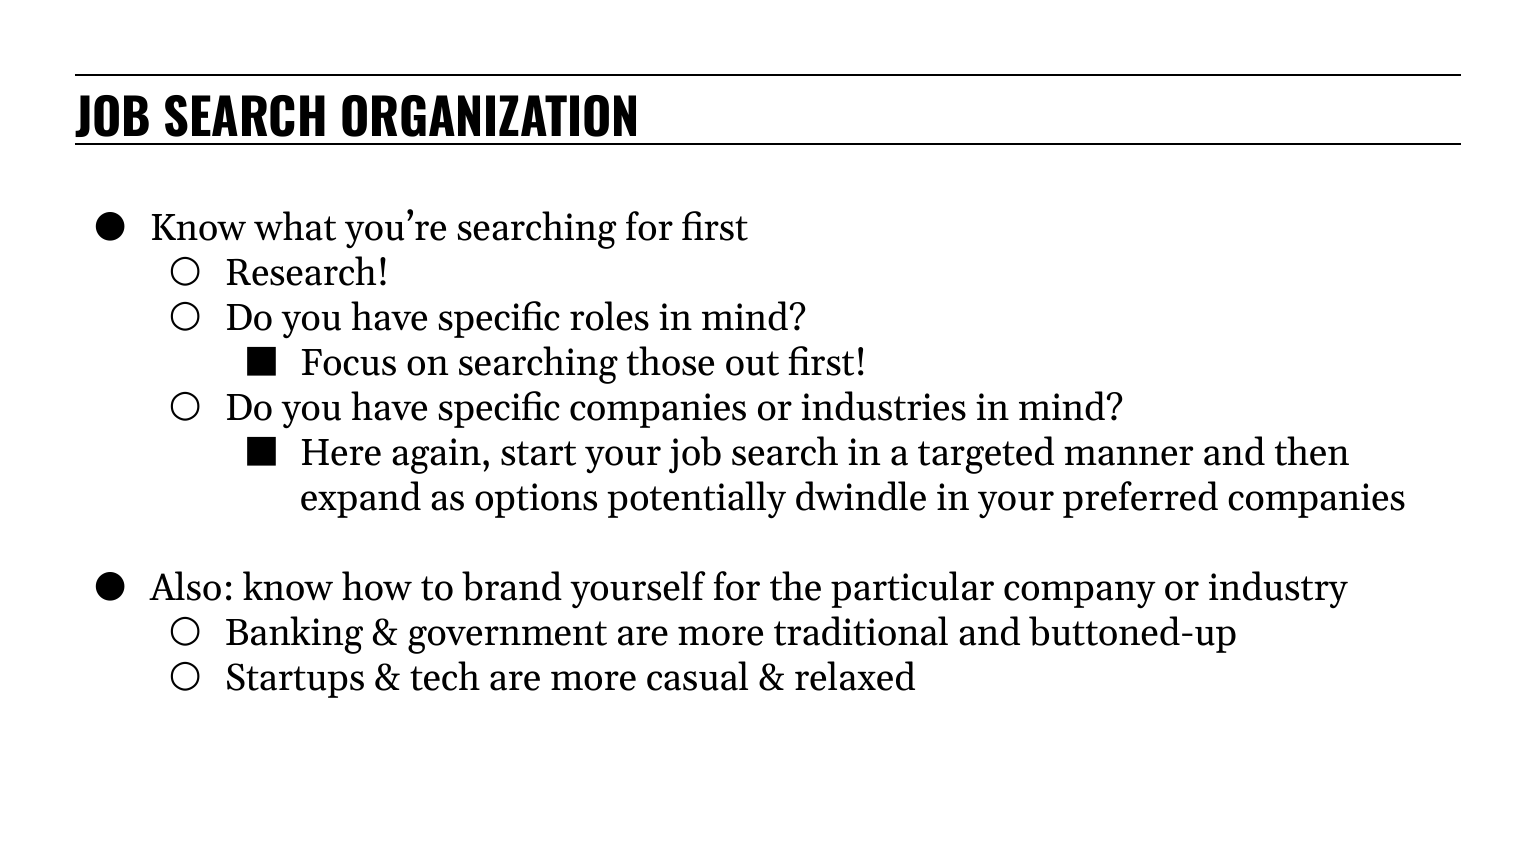

JOB SEARCH ORGANIZATION

Know what you’re searching for first
Research!
Do you have specific roles in mind?
Focus on searching those out first!
Do you have specific companies or industries in mind?
Here again, start your job search in a targeted manner and then expand as options potentially dwindle in your preferred companies
Also: know how to brand yourself for the particular company or industry
Banking & government are more traditional and buttoned-up
Startups & tech are more casual & relaxed